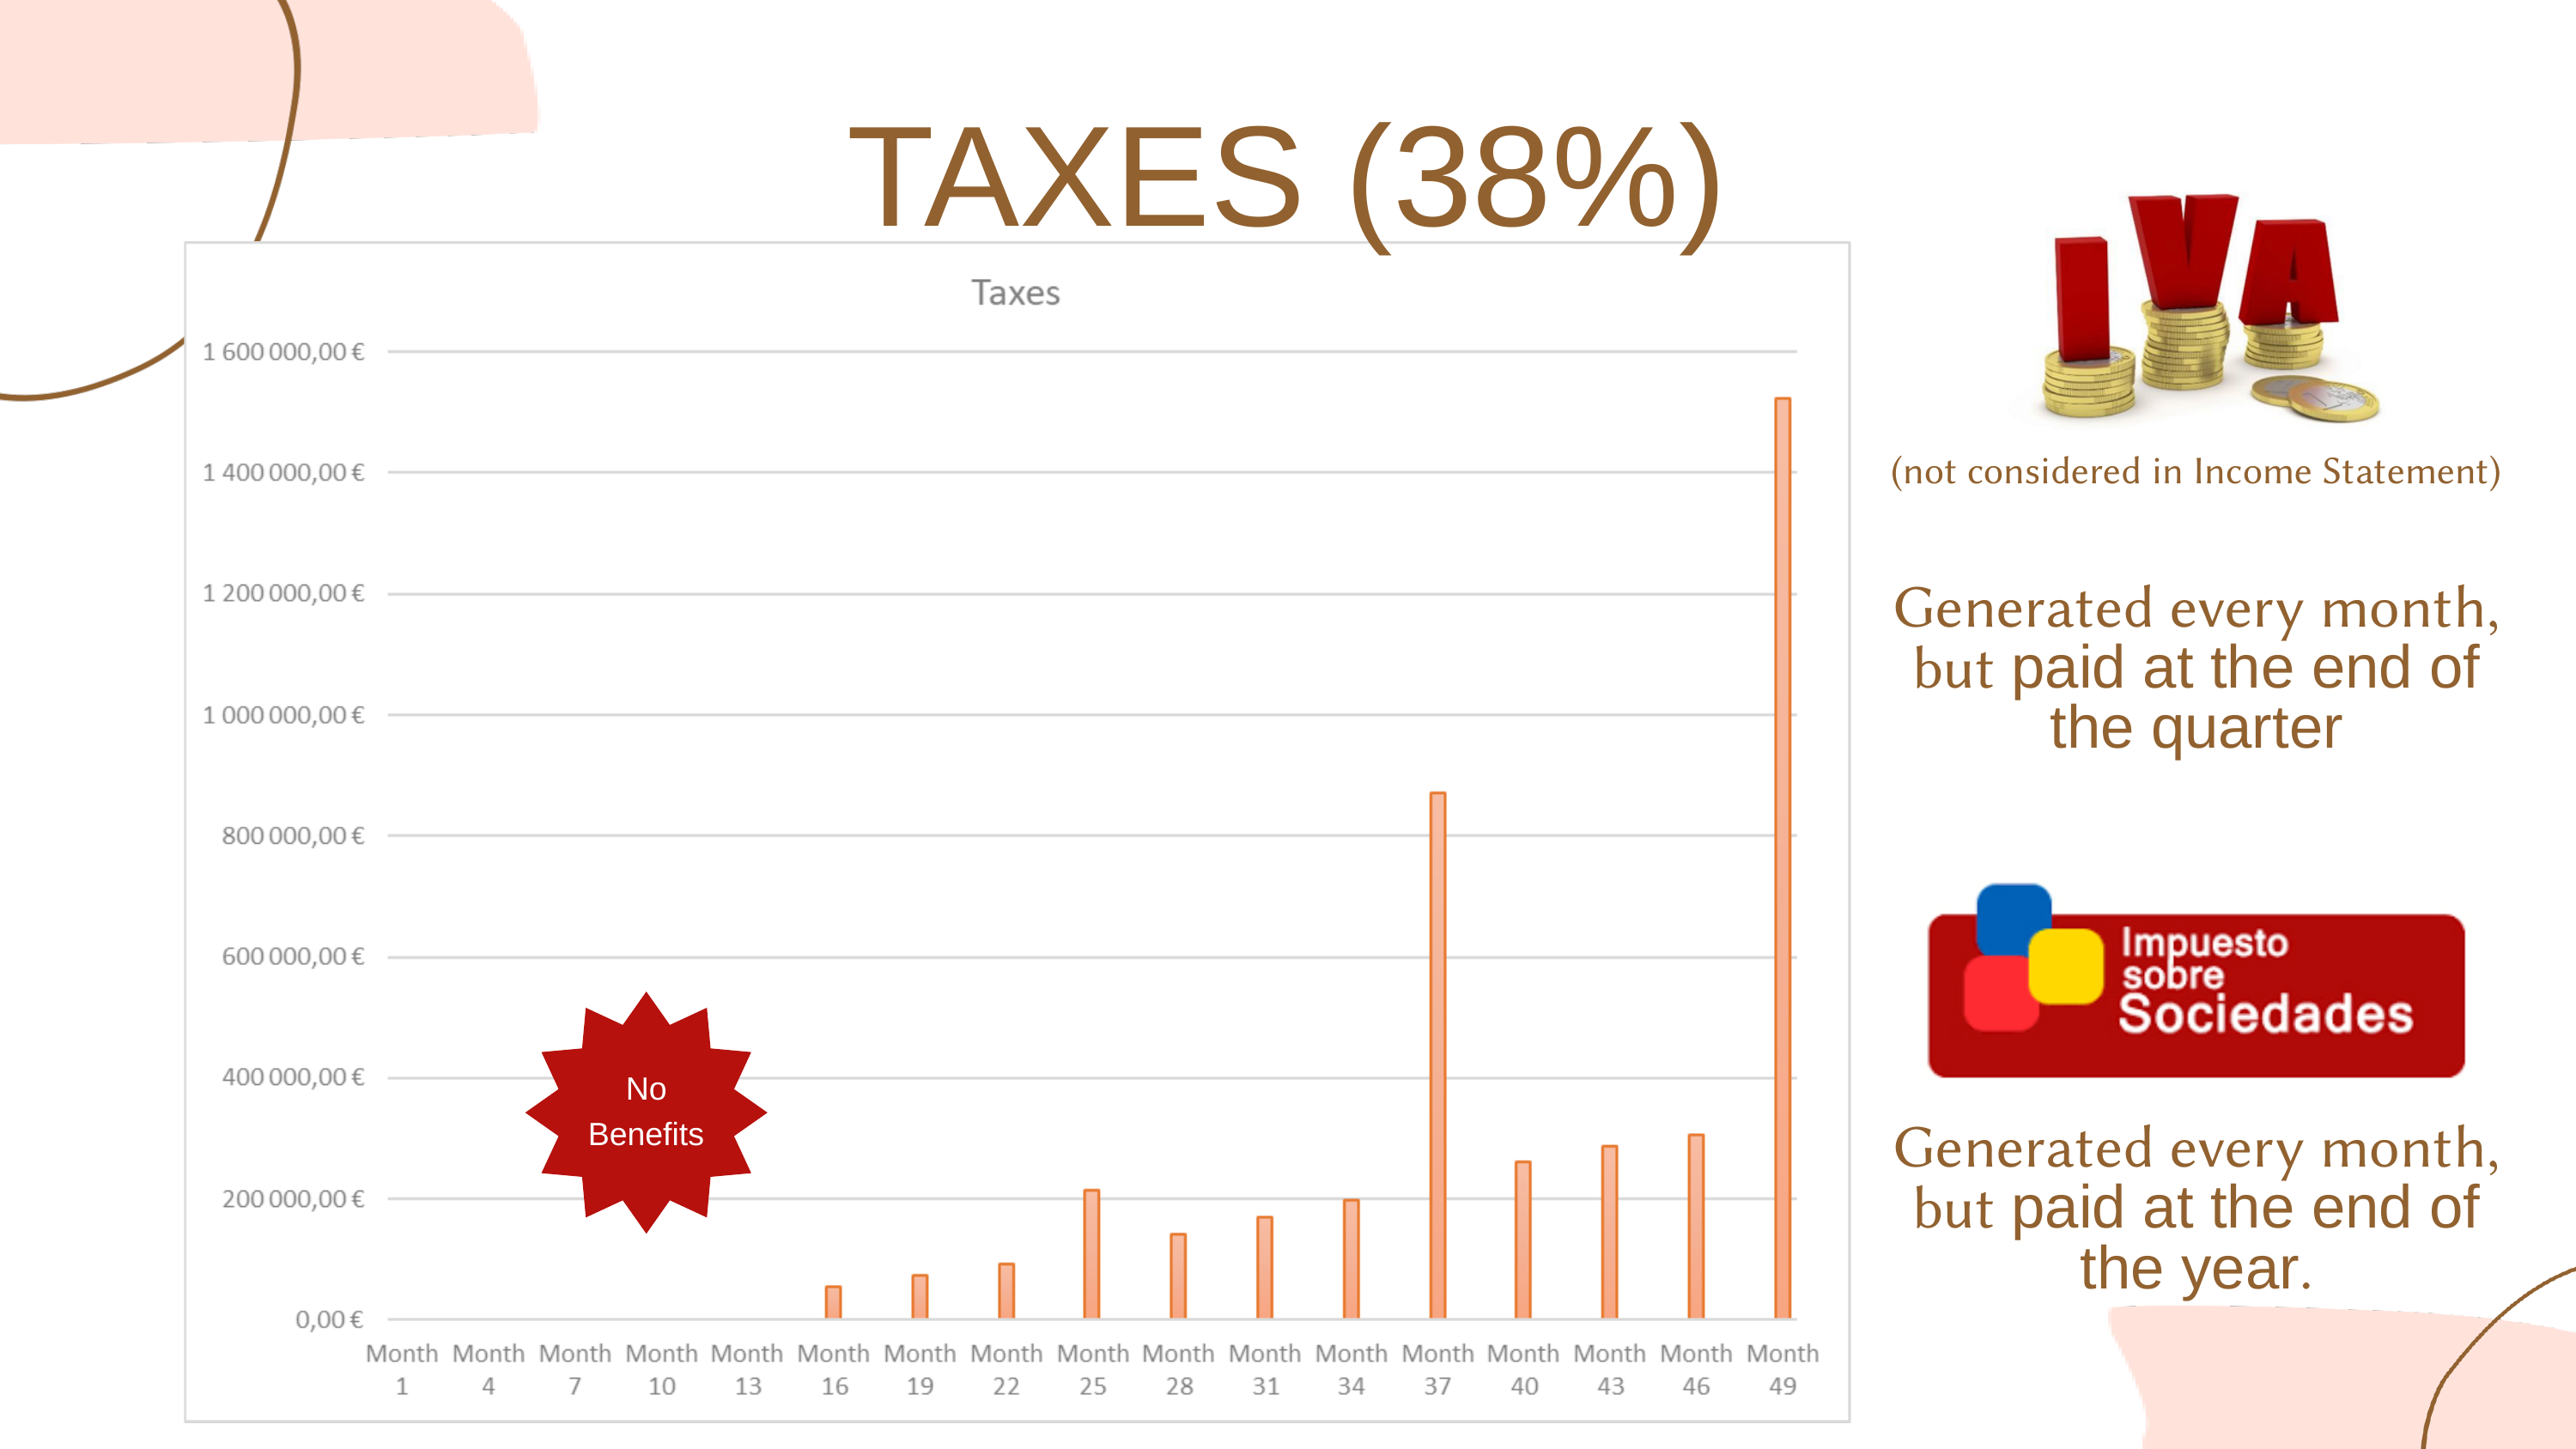

TAXES (38%)

(not considered in Income Statement)
Generated every month, but paid at the end of the quarter

No Benefits

Generated every month, but paid at the end of the year.